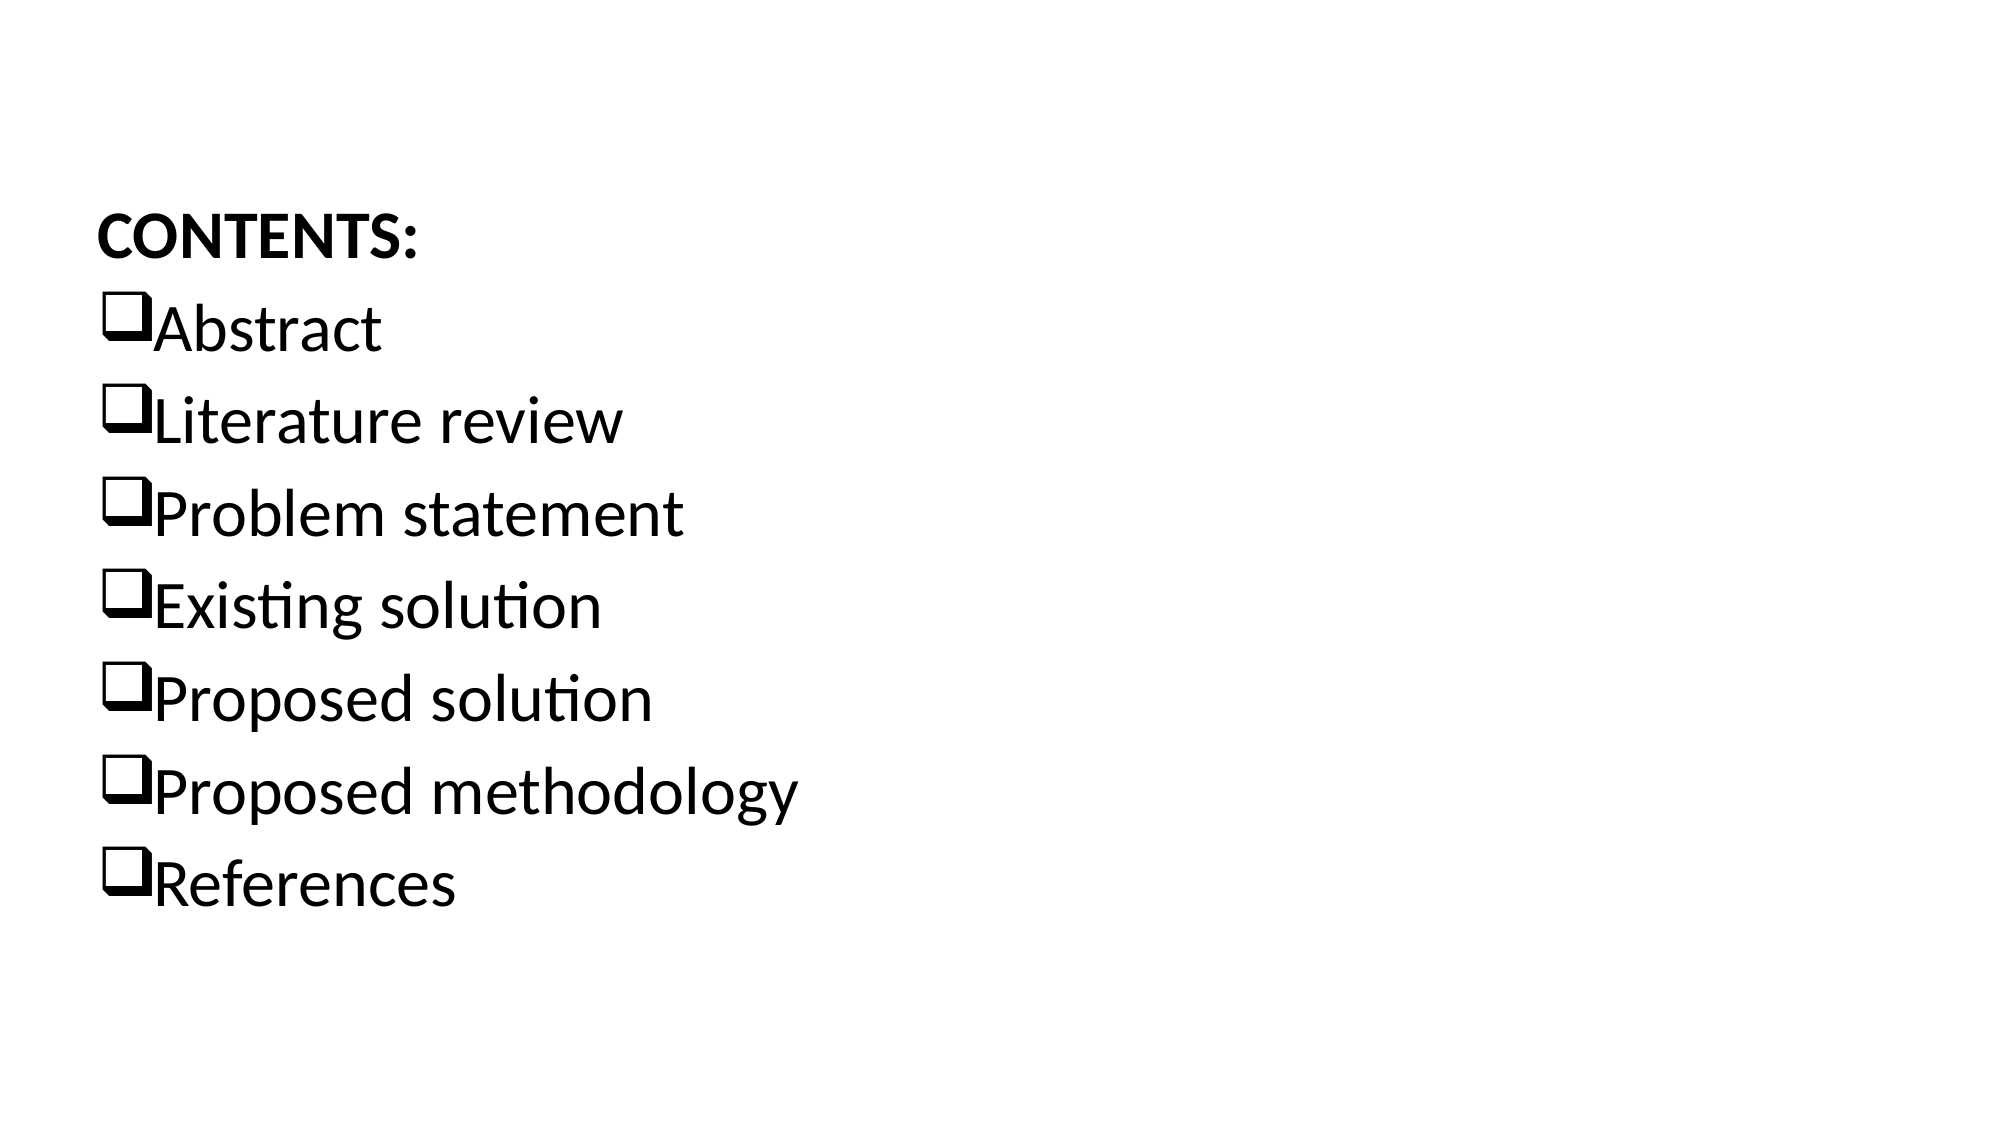

CONTENTS:
Abstract
Literature review
Problem statement
Existing solution
Proposed solution
Proposed methodology
References